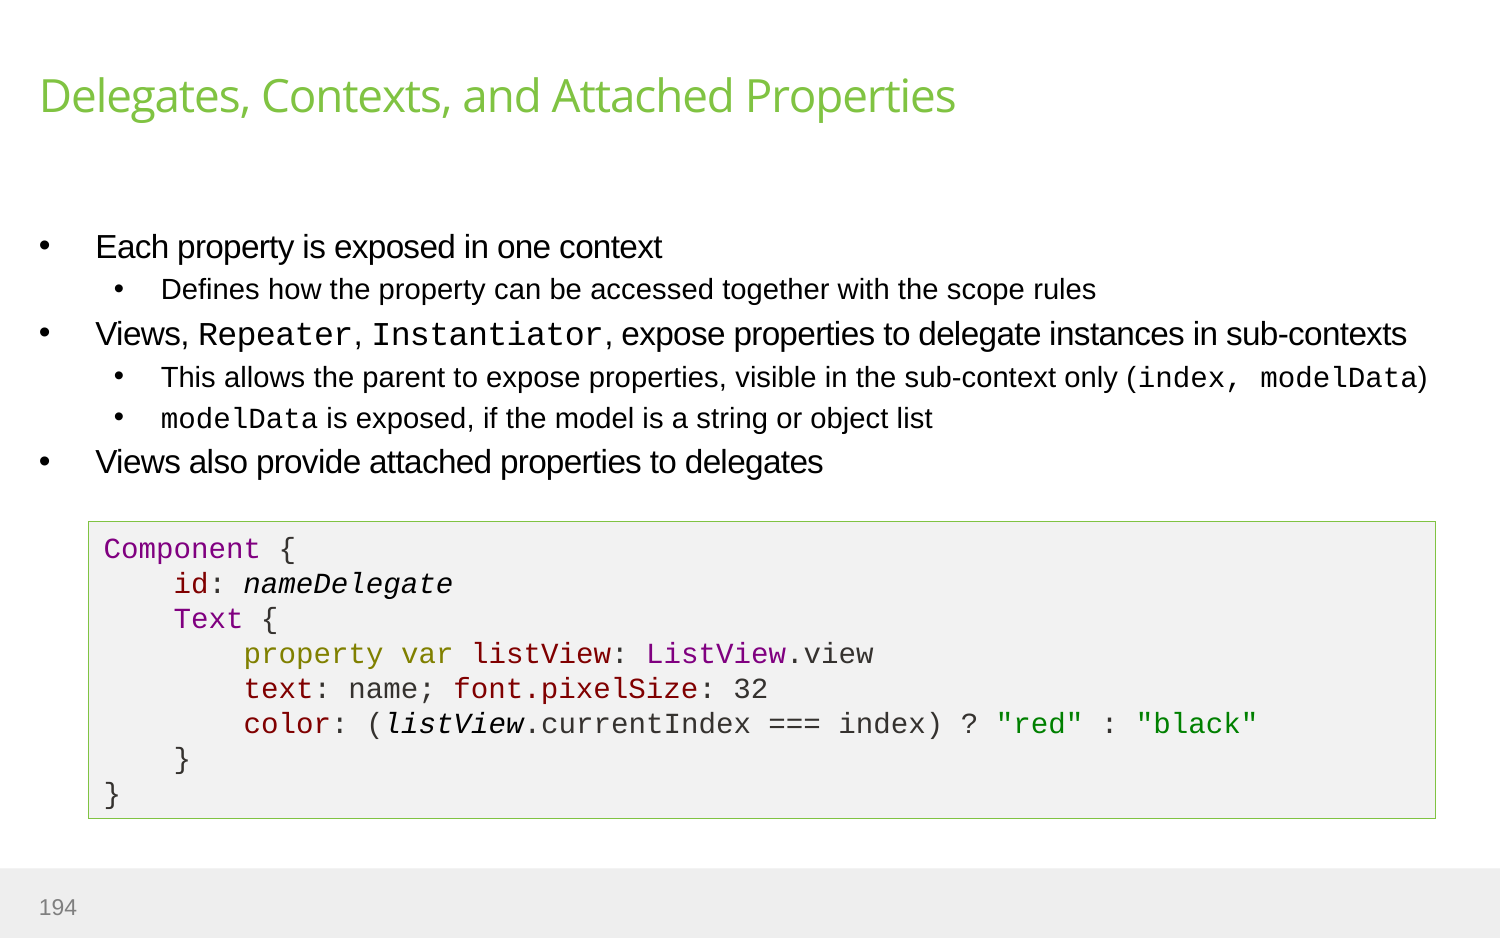

# Delegates, Contexts, and Attached Properties
Each property is exposed in one context
Defines how the property can be accessed together with the scope rules
Views, Repeater, Instantiator, expose properties to delegate instances in sub-contexts
This allows the parent to expose properties, visible in the sub-context only (index, modelData)
modelData is exposed, if the model is a string or object list
Views also provide attached properties to delegates
Component {
    id: nameDelegate
    Text {
        property var listView: ListView.view
        text: name; font.pixelSize: 32
        color: (listView.currentIndex === index) ? "red" : "black"
    }
}
194